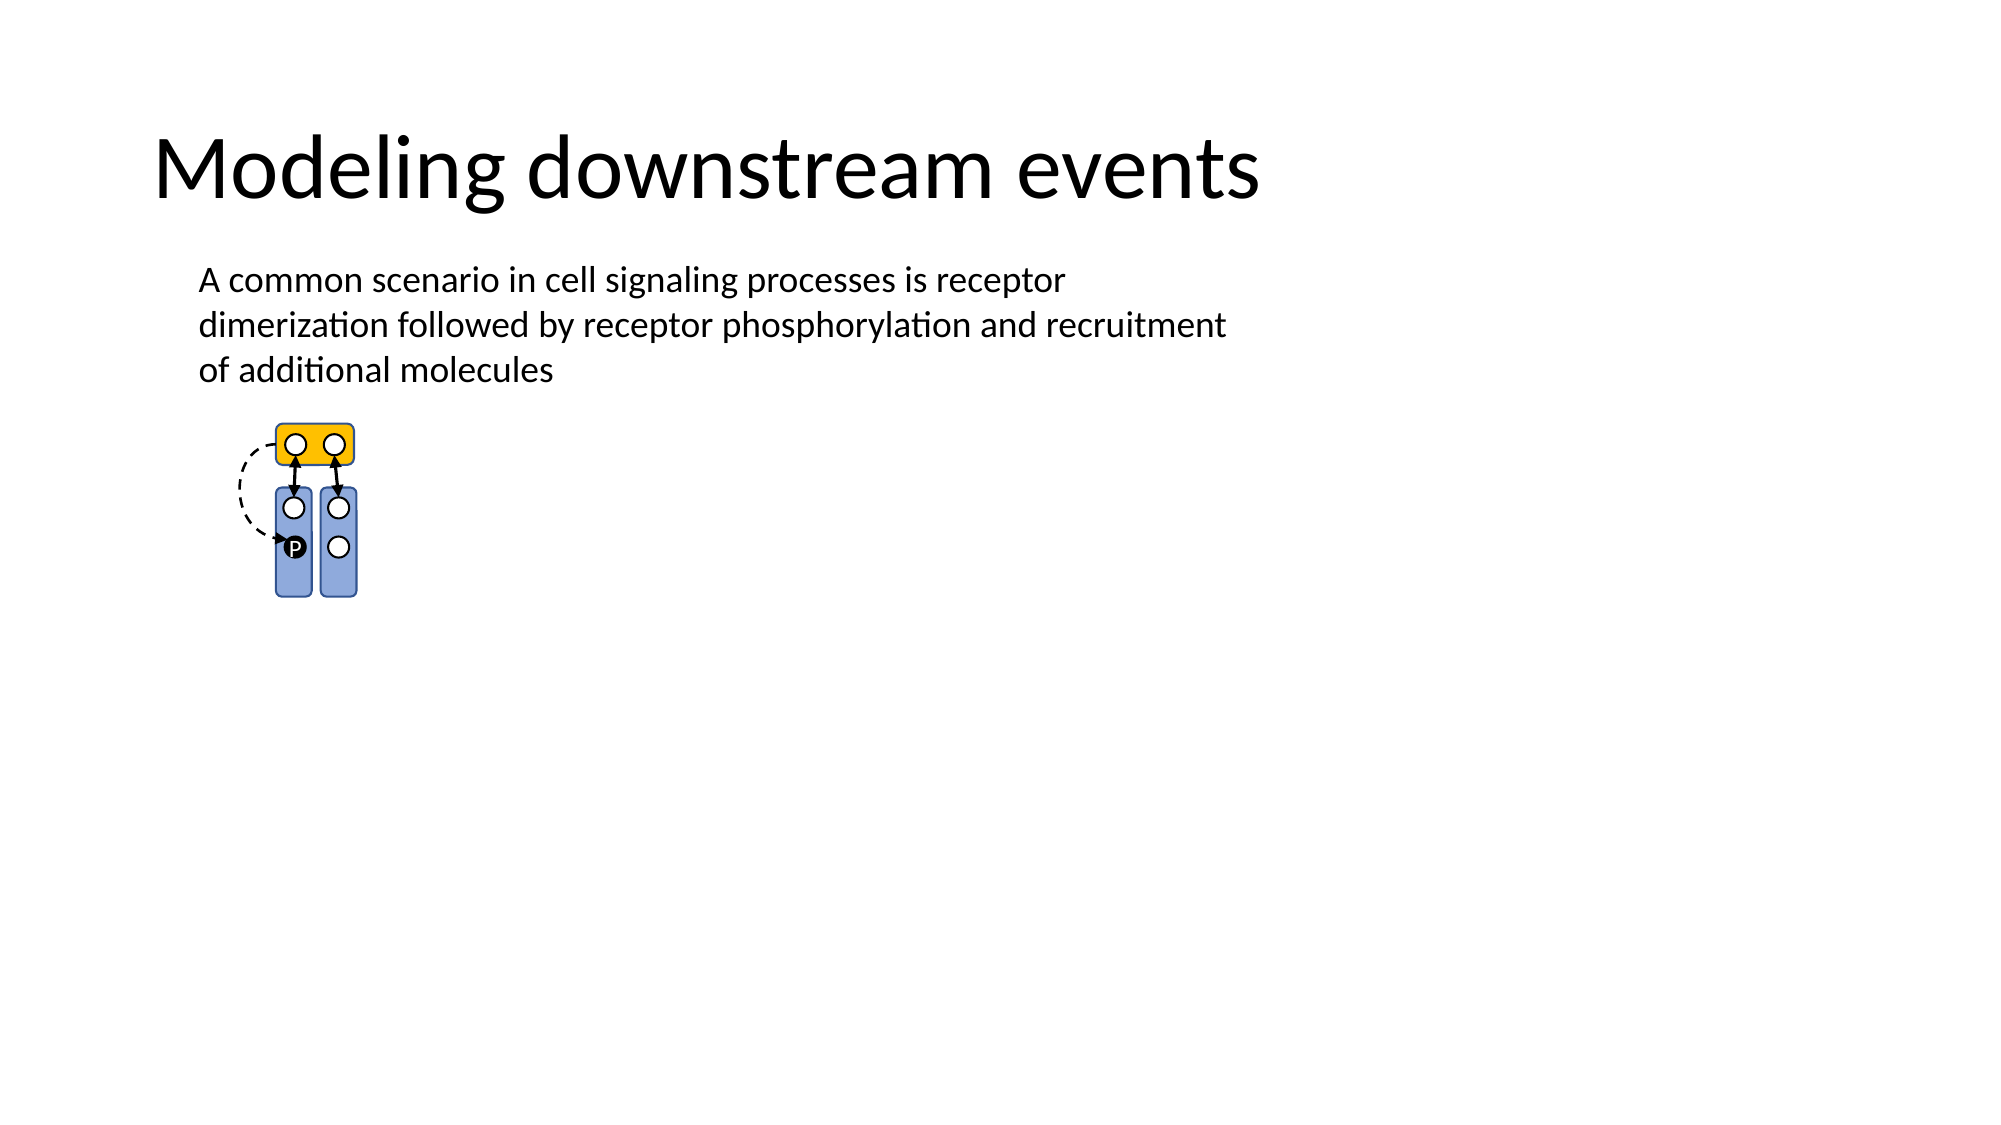

# Modeling downstream events
A common scenario in cell signaling processes is receptor dimerization followed by receptor phosphorylation and recruitment of additional molecules

P